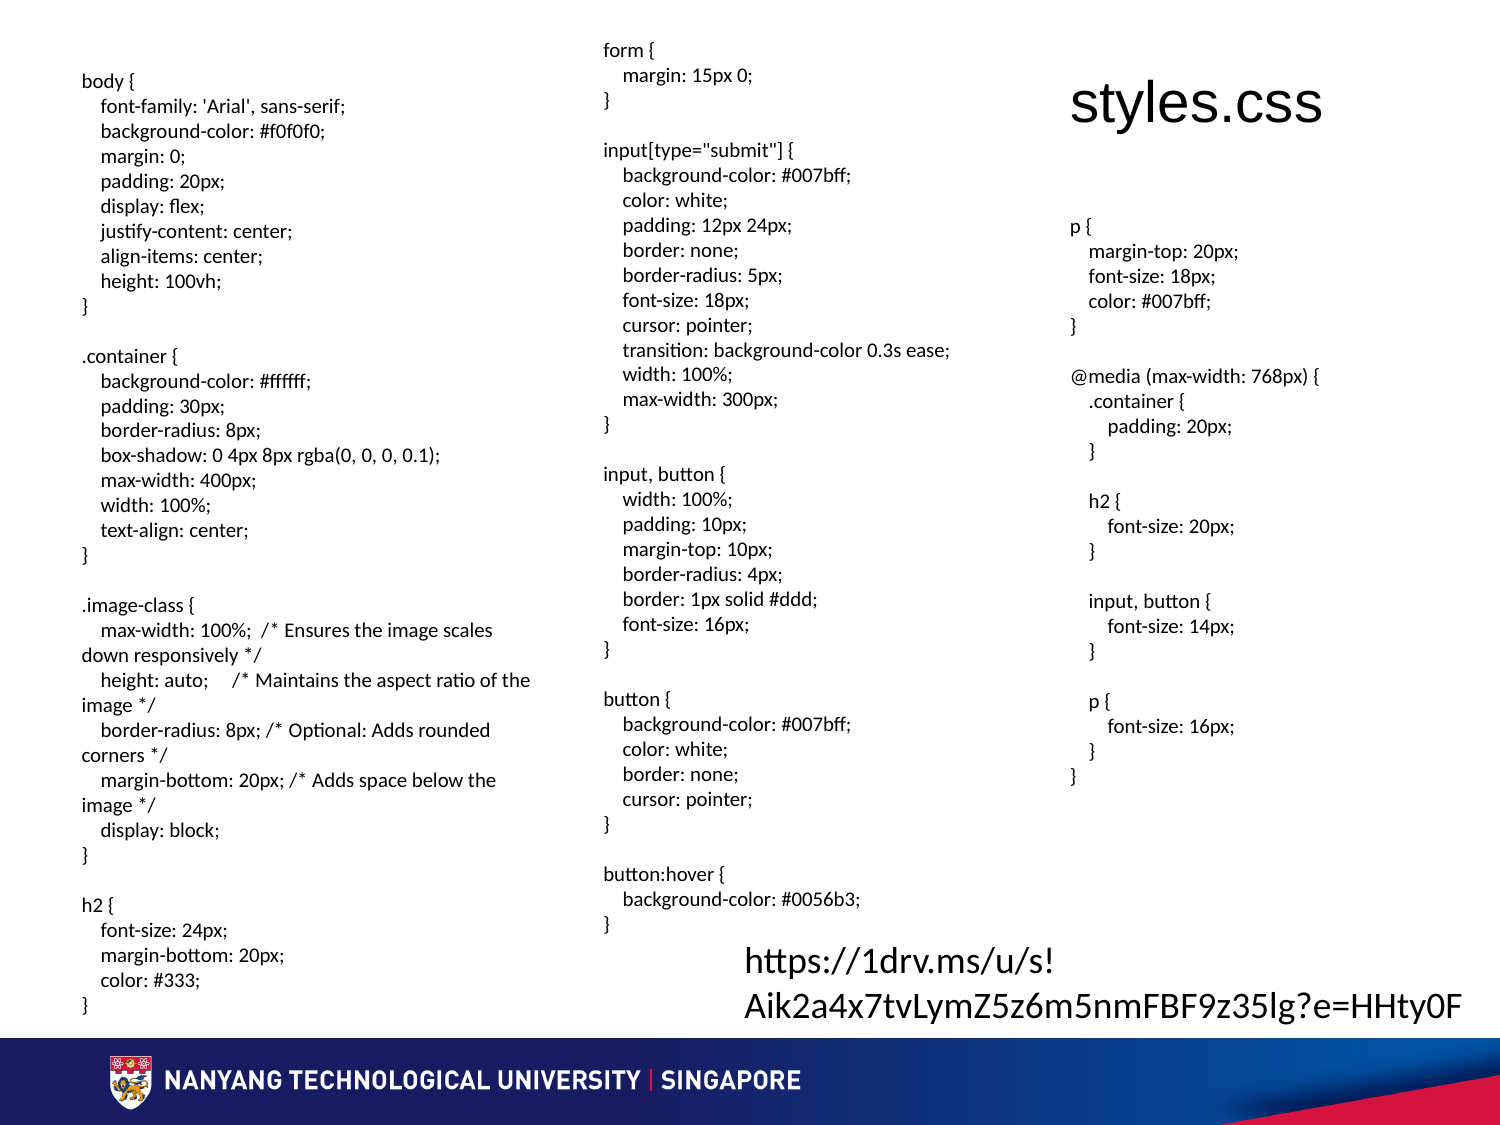

body {
    font-family: 'Arial', sans-serif;
    background-color: #f0f0f0;
    margin: 0;
    padding: 20px;
    display: flex;
    justify-content: center;
    align-items: center;
    height: 100vh;
}

.container {
    background-color: #ffffff;
    padding: 30px;
    border-radius: 8px;
    box-shadow: 0 4px 8px rgba(0, 0, 0, 0.1);
    max-width: 400px;
    width: 100%;
    text-align: center;
}

.image-class {
    max-width: 100%;  /* Ensures the image scales down responsively */
    height: auto;     /* Maintains the aspect ratio of the image */
    border-radius: 8px; /* Optional: Adds rounded corners */
    margin-bottom: 20px; /* Adds space below the image */
    display: block;
}

h2 {
    font-size: 24px;
    margin-bottom: 20px;
    color: #333;
}
form {
    margin: 15px 0;
}

input[type="submit"] {
    background-color: #007bff;
    color: white;
    padding: 12px 24px;
    border: none;
    border-radius: 5px;
    font-size: 18px;
    cursor: pointer;
    transition: background-color 0.3s ease;
    width: 100%;
    max-width: 300px;
}

input, button {
    width: 100%;
    padding: 10px;
    margin-top: 10px;
    border-radius: 4px;
    border: 1px solid #ddd;
    font-size: 16px;
}

button {
    background-color: #007bff;
    color: white;
    border: none;
    cursor: pointer;
}

button:hover {
    background-color: #0056b3;
}
# styles.css

p {
    margin-top: 20px;
    font-size: 18px;
    color: #007bff;
}

@media (max-width: 768px) {
    .container {
        padding: 20px;
    }

    h2 {
        font-size: 20px;
    }

    input, button {
        font-size: 14px;
    }

    p {
        font-size: 16px;
    }
}
https://1drv.ms/u/s!Aik2a4x7tvLymZ5z6m5nmFBF9z35lg?e=HHty0F